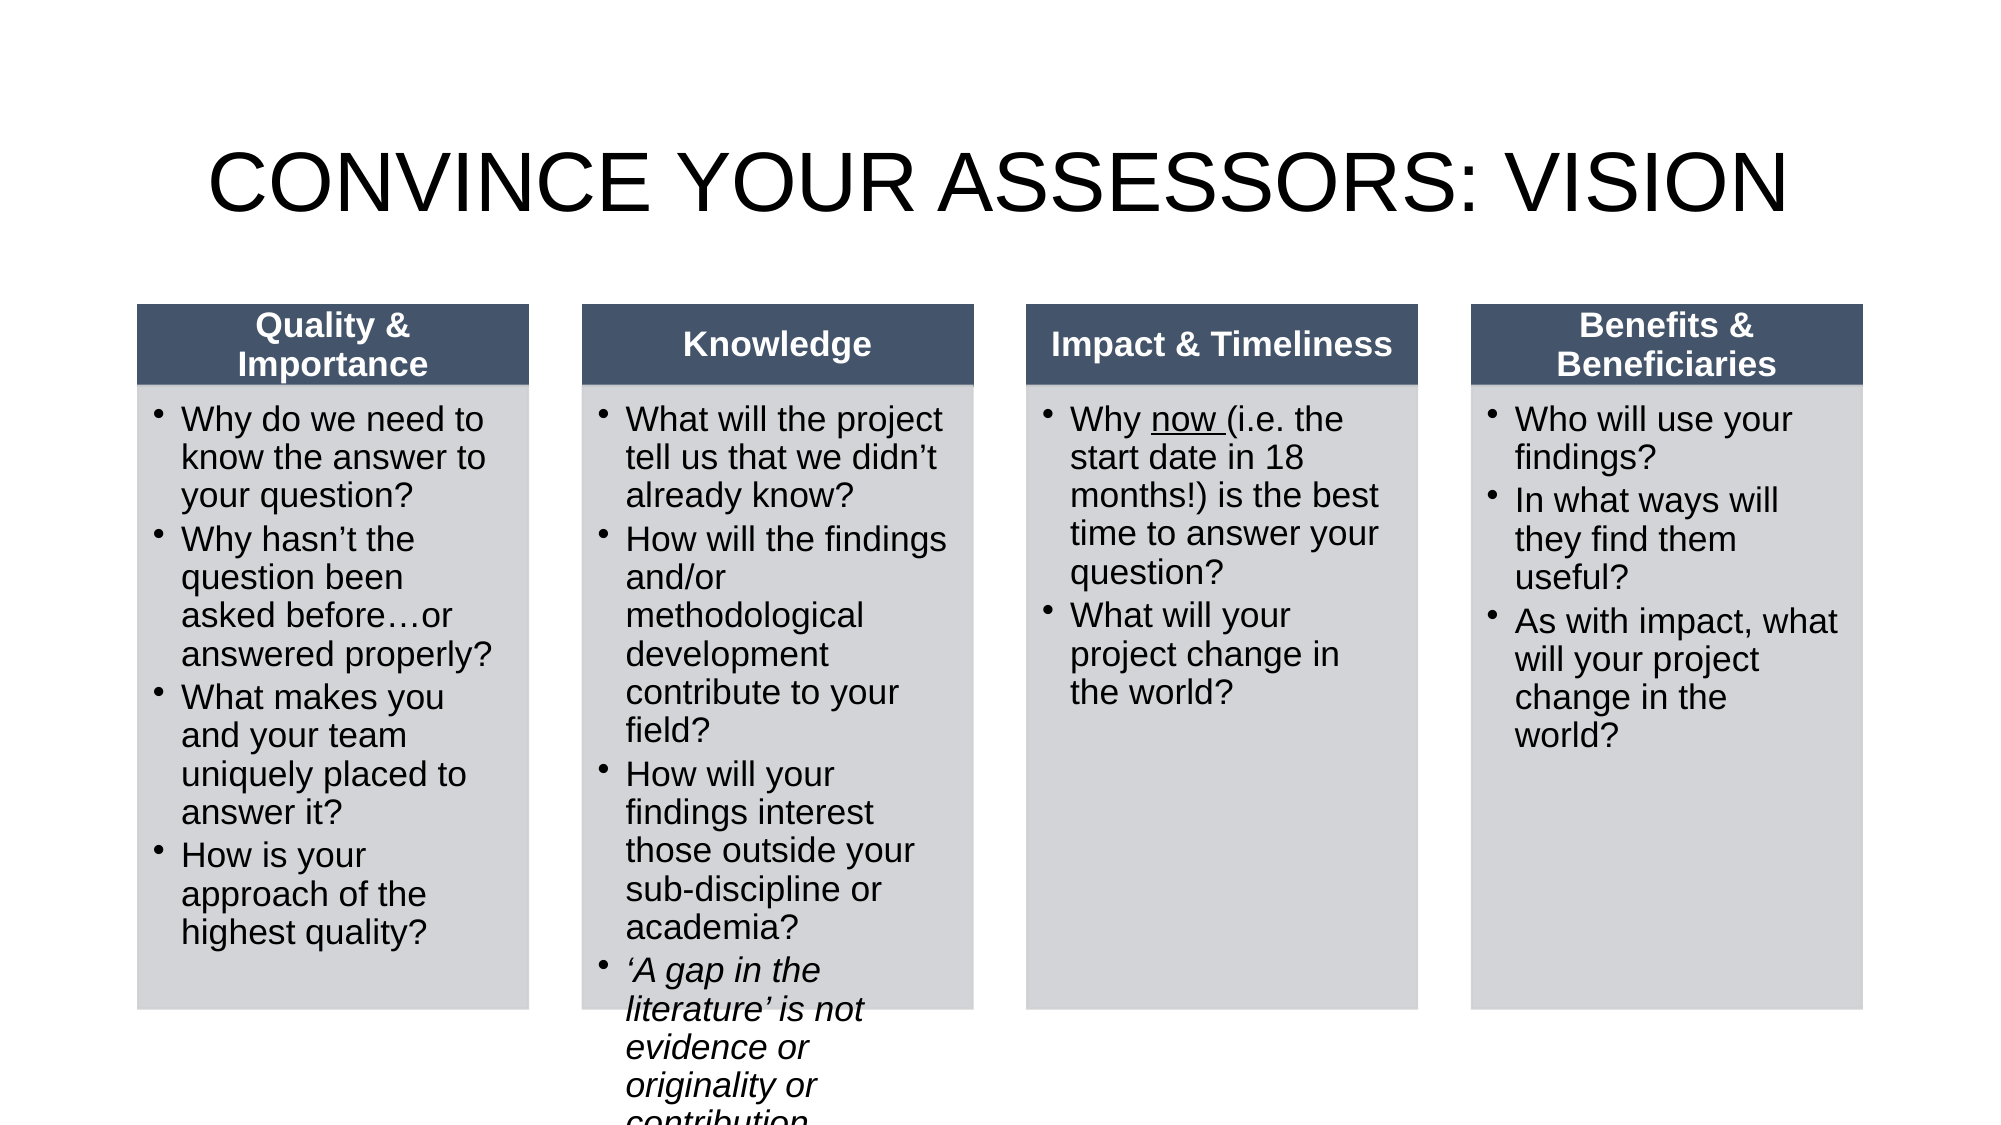

# CONVINCE YOUR ASSESSORS: VISION
Quality & Importance
Why do we need to know the answer to your question?
Why hasn’t the question been asked before…or answered properly?
What makes you and your team uniquely placed to answer it?
How is your approach of the highest quality?
Knowledge
What will the project tell us that we didn’t already know?
How will the findings and/or methodological development contribute to your field?
How will your findings interest those outside your sub-discipline or academia?
‘A gap in the literature’ is not evidence or originality or contribution
Impact & Timeliness
Why now (i.e. the start date in 18 months!) is the best  time to answer your question?
What will your project change in the world?

Benefits & Beneficiaries
Who will use your findings?
In what ways will they find them useful?
As with impact, what will your project change in the world?